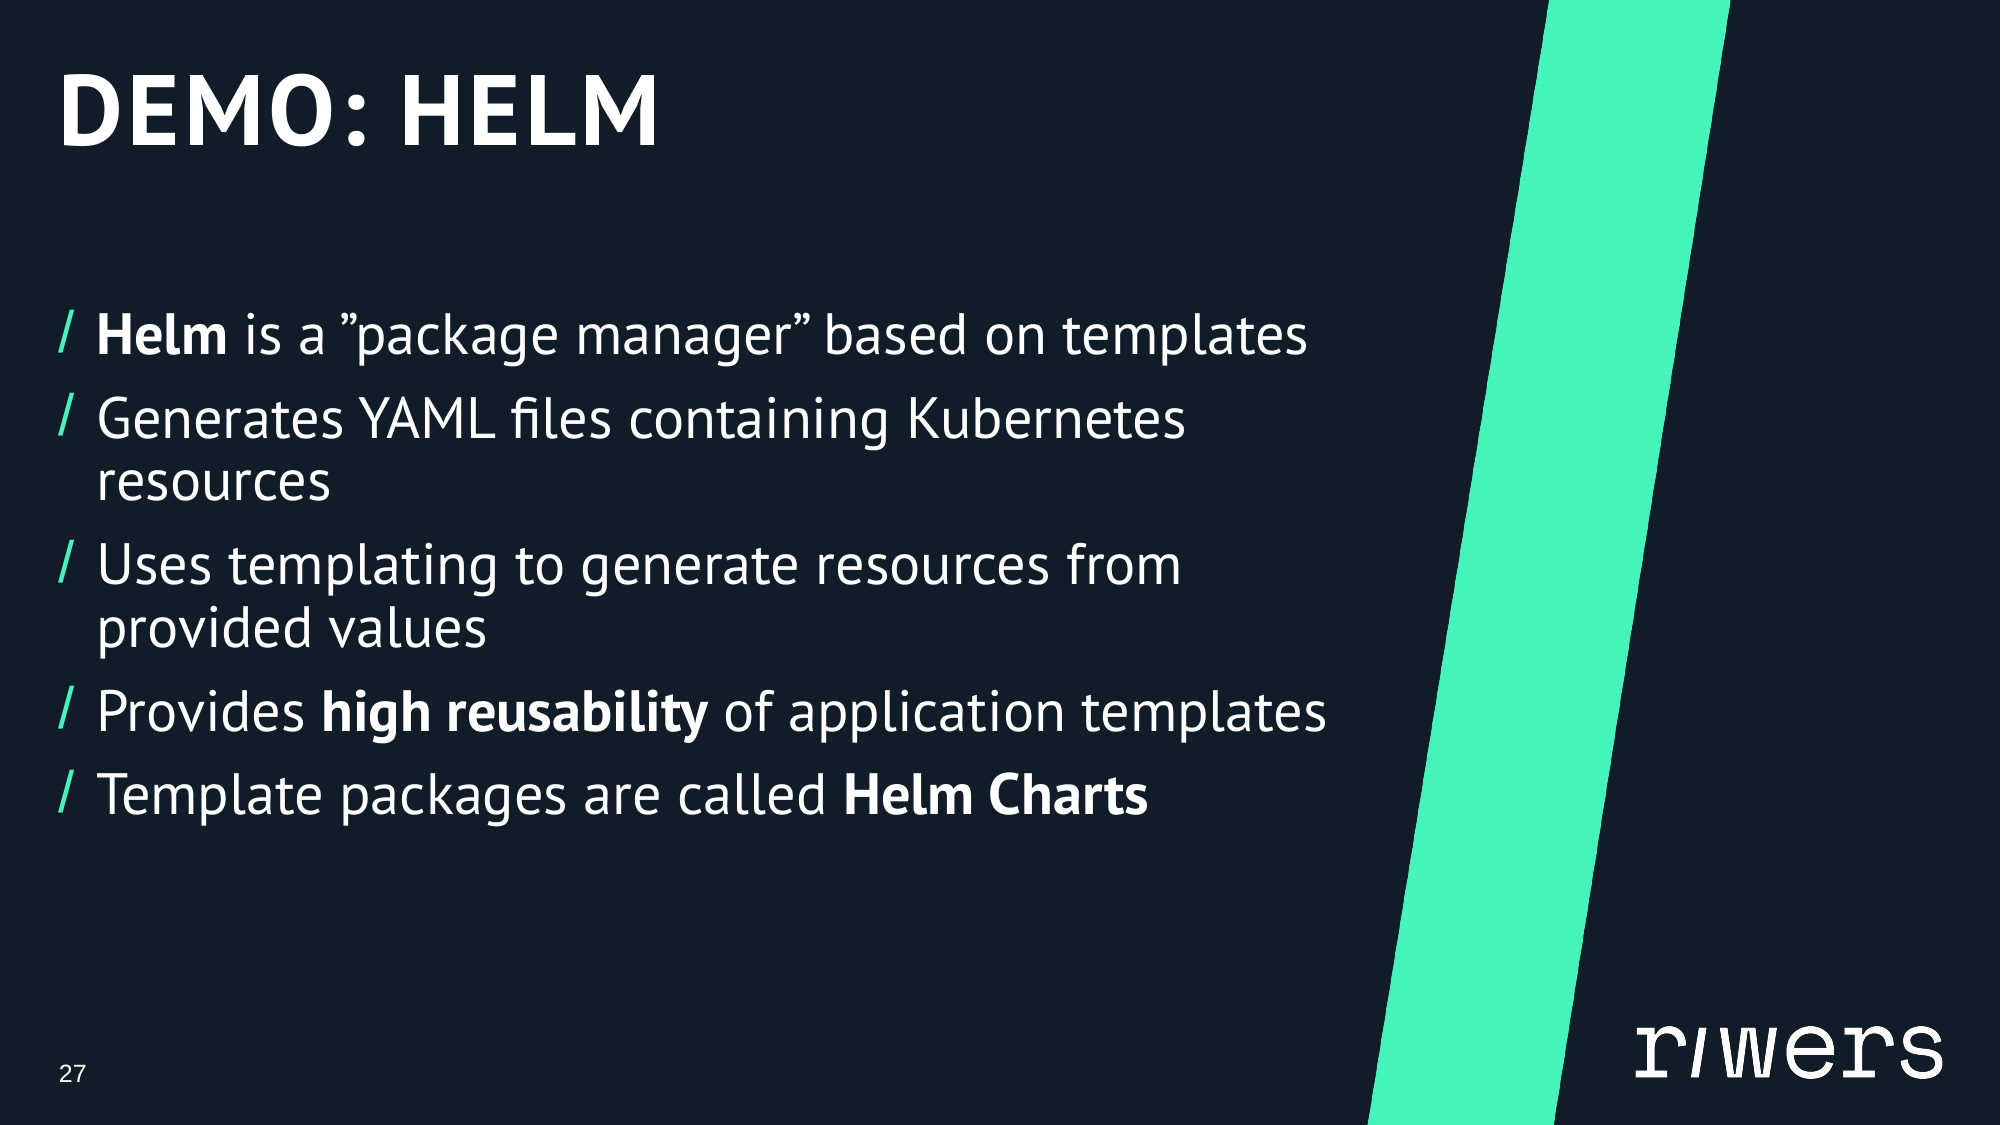

# DEMO: Helm
Helm is a ”package manager” based on templates
Generates YAML files containing Kubernetes resources
Uses templating to generate resources from provided values
Provides high reusability of application templates
Template packages are called Helm Charts

27